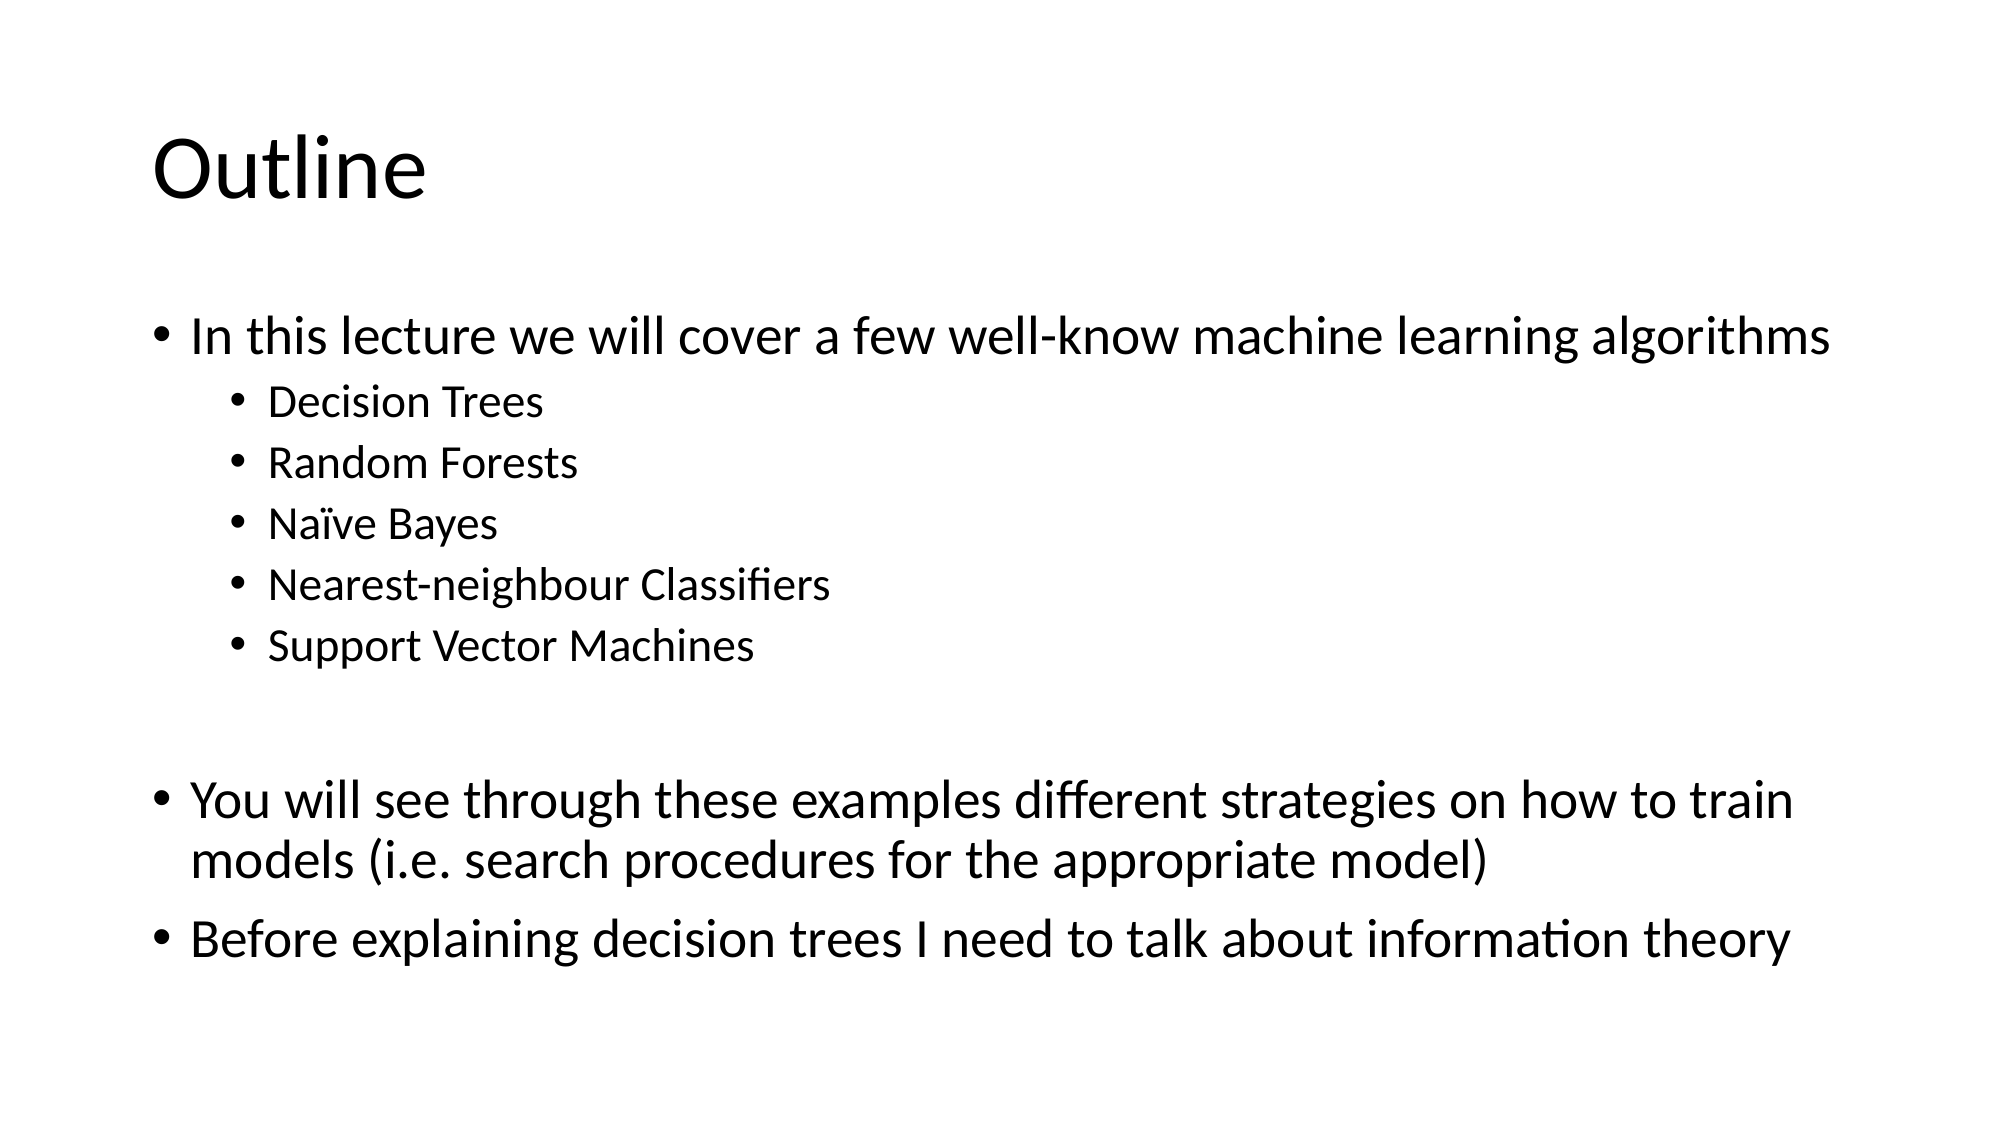

# Outline
In this lecture we will cover a few well-know machine learning algorithms
Decision Trees
Random Forests
Naïve Bayes
Nearest-neighbour Classifiers
Support Vector Machines

You will see through these examples different strategies on how to train models (i.e. search procedures for the appropriate model)
Before explaining decision trees I need to talk about information theory